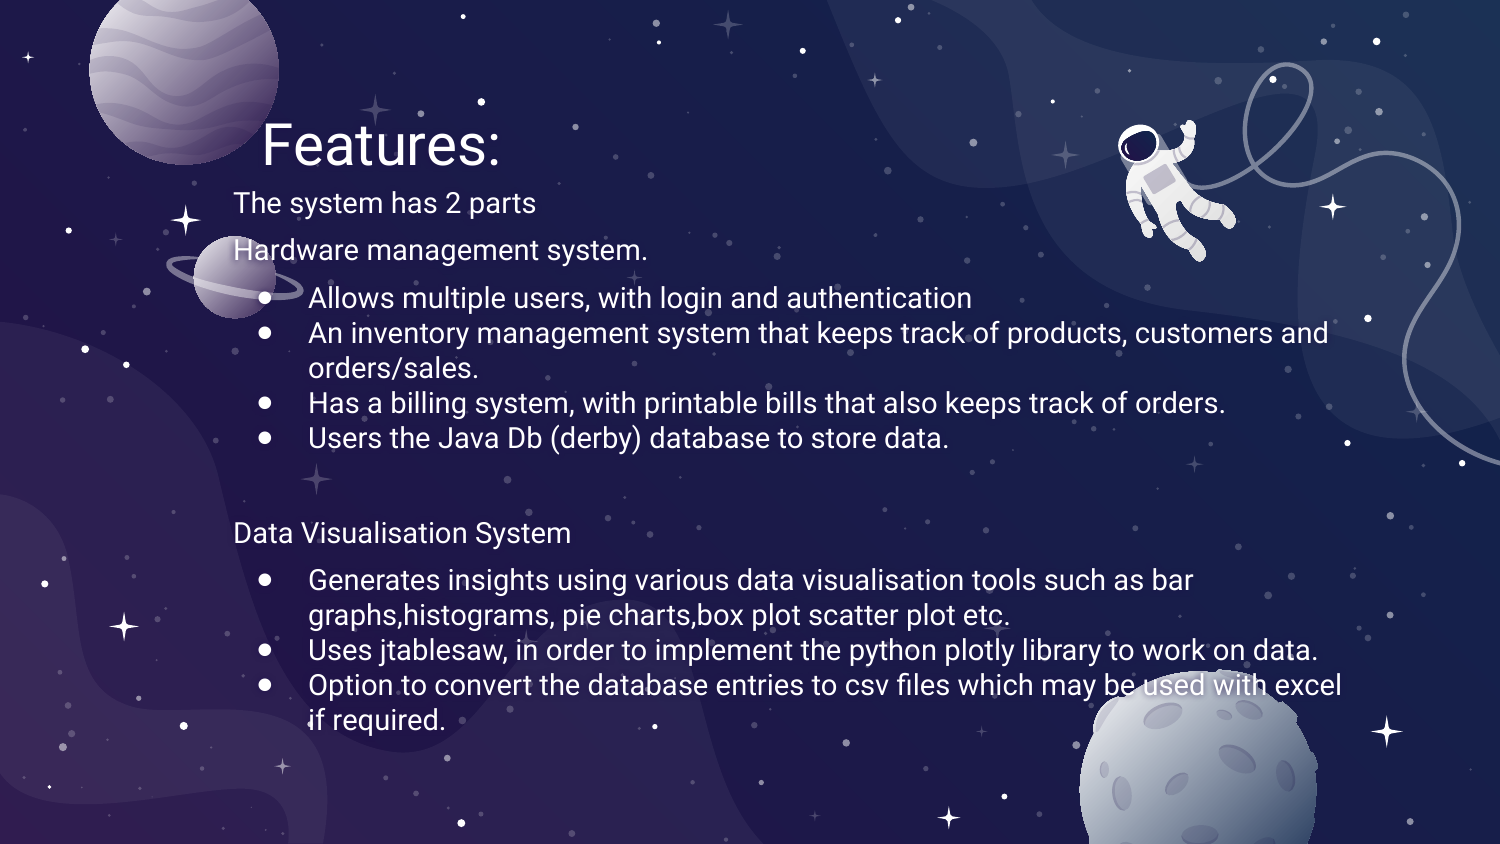

# Features:
The system has 2 parts
Hardware management system.
Allows multiple users, with login and authentication
An inventory management system that keeps track of products, customers and orders/sales.
Has a billing system, with printable bills that also keeps track of orders.
Users the Java Db (derby) database to store data.

Data Visualisation System
Generates insights using various data visualisation tools such as bar graphs,histograms, pie charts,box plot scatter plot etc.
Uses jtablesaw, in order to implement the python plotly library to work on data.
Option to convert the database entries to csv files which may be used with excel if required.